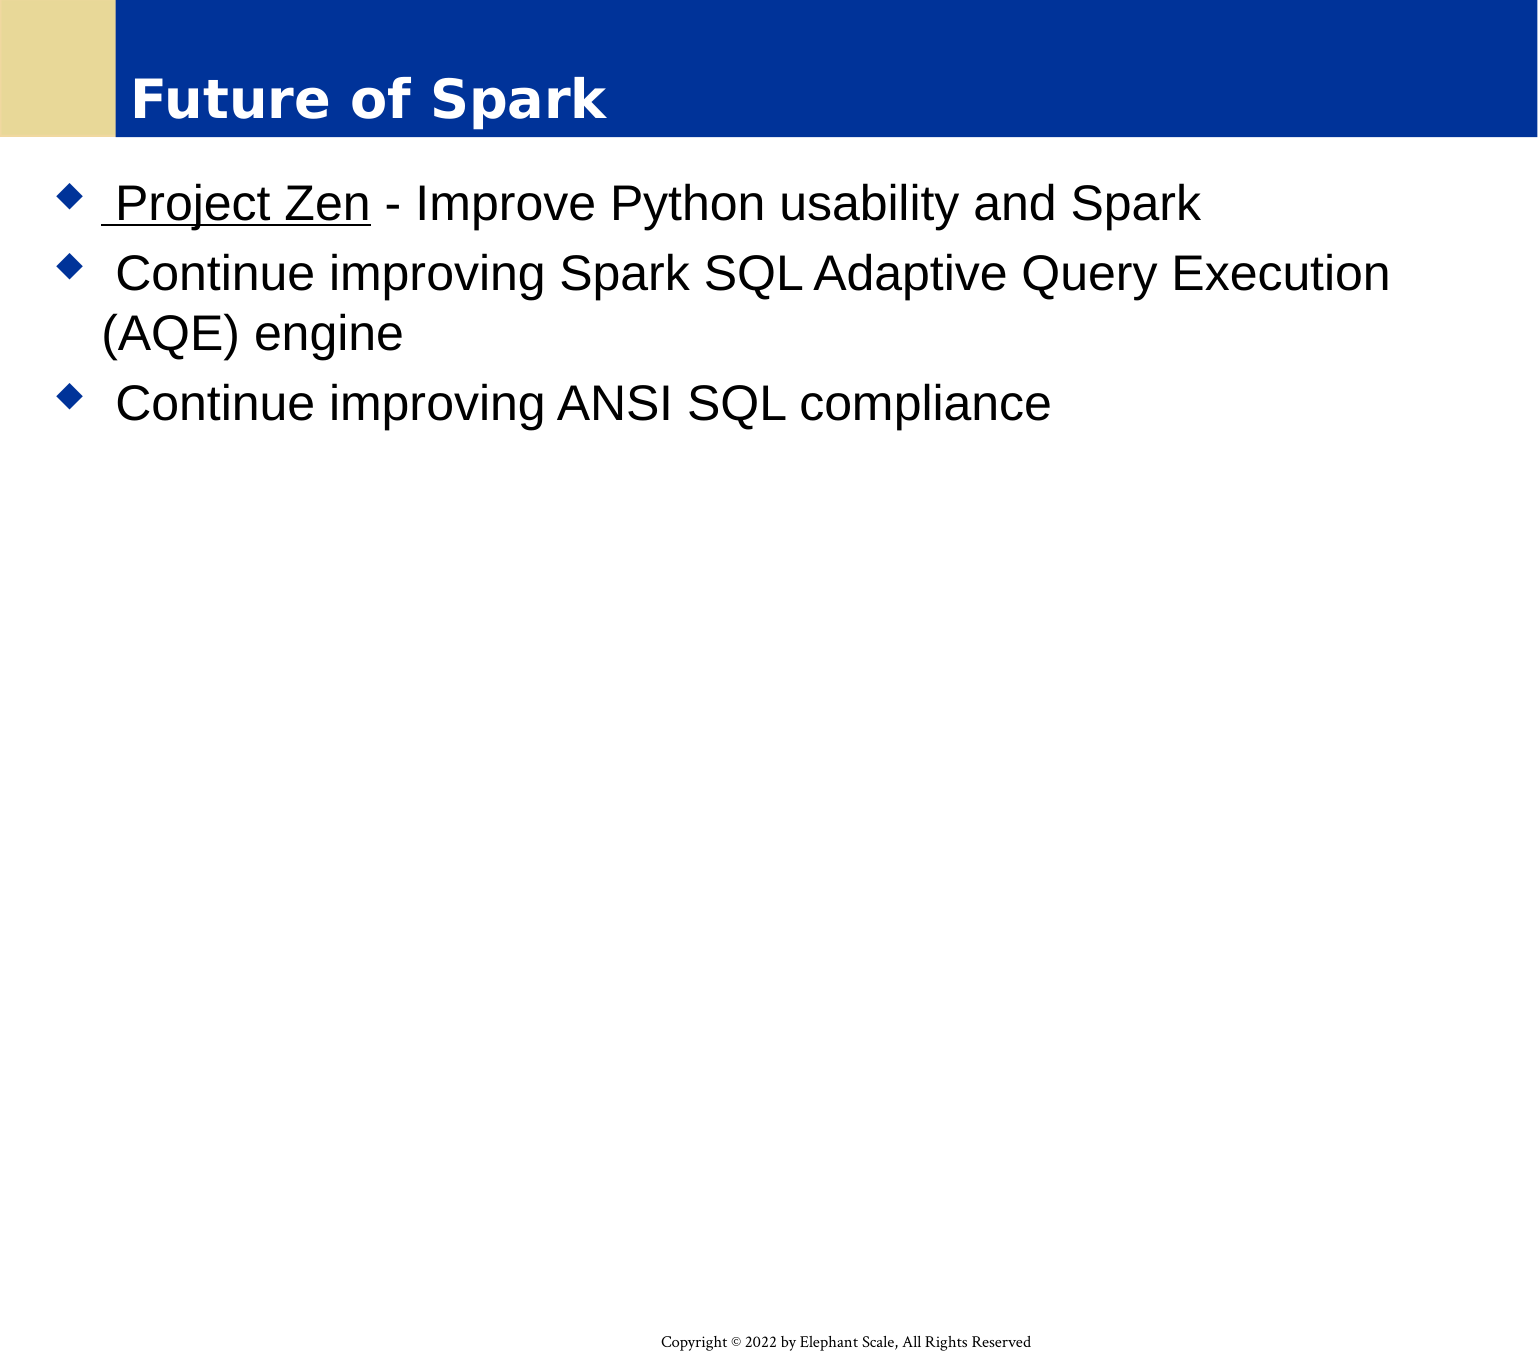

# Future of Spark
 Project Zen - Improve Python usability and Spark
 Continue improving Spark SQL Adaptive Query Execution (AQE) engine
 Continue improving ANSI SQL compliance
Copyright © 2022 by Elephant Scale, All Rights Reserved